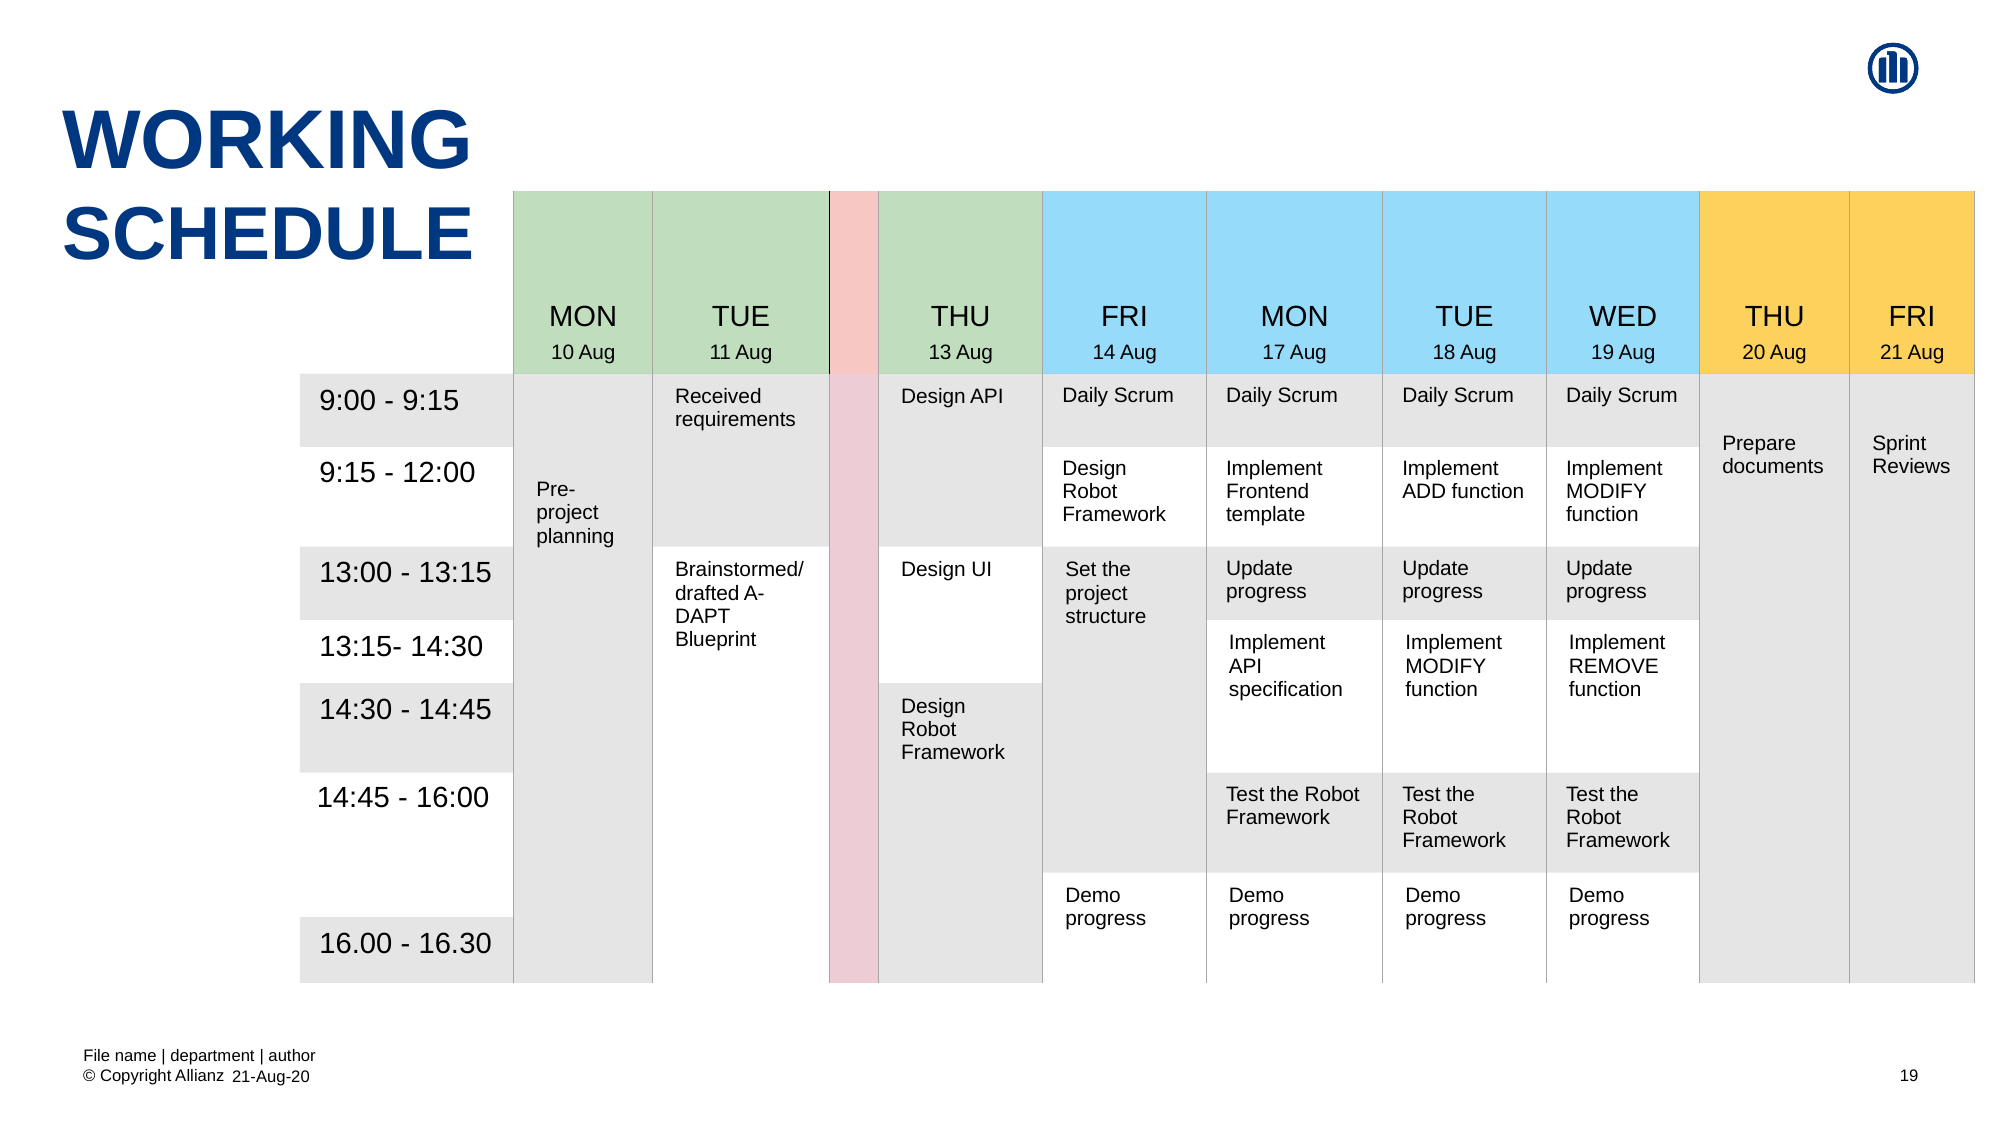

# Working schedule
|  | MON 10 Aug | TUE 11 Aug |  | THU 13 Aug | FRI 14 Aug | MON 17 Aug | TUE 18 Aug | WED 19 Aug | THU 20 Aug | FRI 21 Aug |
| --- | --- | --- | --- | --- | --- | --- | --- | --- | --- | --- |
| 9:00 - 9:15 | Pre-project planning | Received requirements |  | Design API | Daily Scrum | Daily Scrum | Daily Scrum | Daily Scrum | Prepare documents | Sprint Reviews |
| 9:15 - 12:00 |  |  |  |  | Design Robot Framework | Implement Frontend template | Implement ADD function | Implement MODIFY function |  |  |
| 13:00 - 13:15 |  | Brainstormed/ drafted A-DAPT Blueprint |  | Design UI | Set the project structure | Update progress | Update progress | Update progress |  |  |
| 13:15- 14:30 |  |  |  |  |  | Implement API specification | Implement MODIFY function | Implement REMOVE function |  |  |
| 14:30 - 14:45 |  |  |  | Design Robot Framework |  |  |  |  |  |  |
| 14:45 - 16:00 |  |  |  |  |  | Test the Robot Framework | Test the Robot Framework | Test the Robot Framework |  |  |
|  |  |  |  |  | Demo progress | Demo progress | Demo progress | Demo progress |  |  |
| 16.00 - 16.30 |  |  |  |  |  |  |  |  |  |  |
File name | department | author
19
21-Aug-20